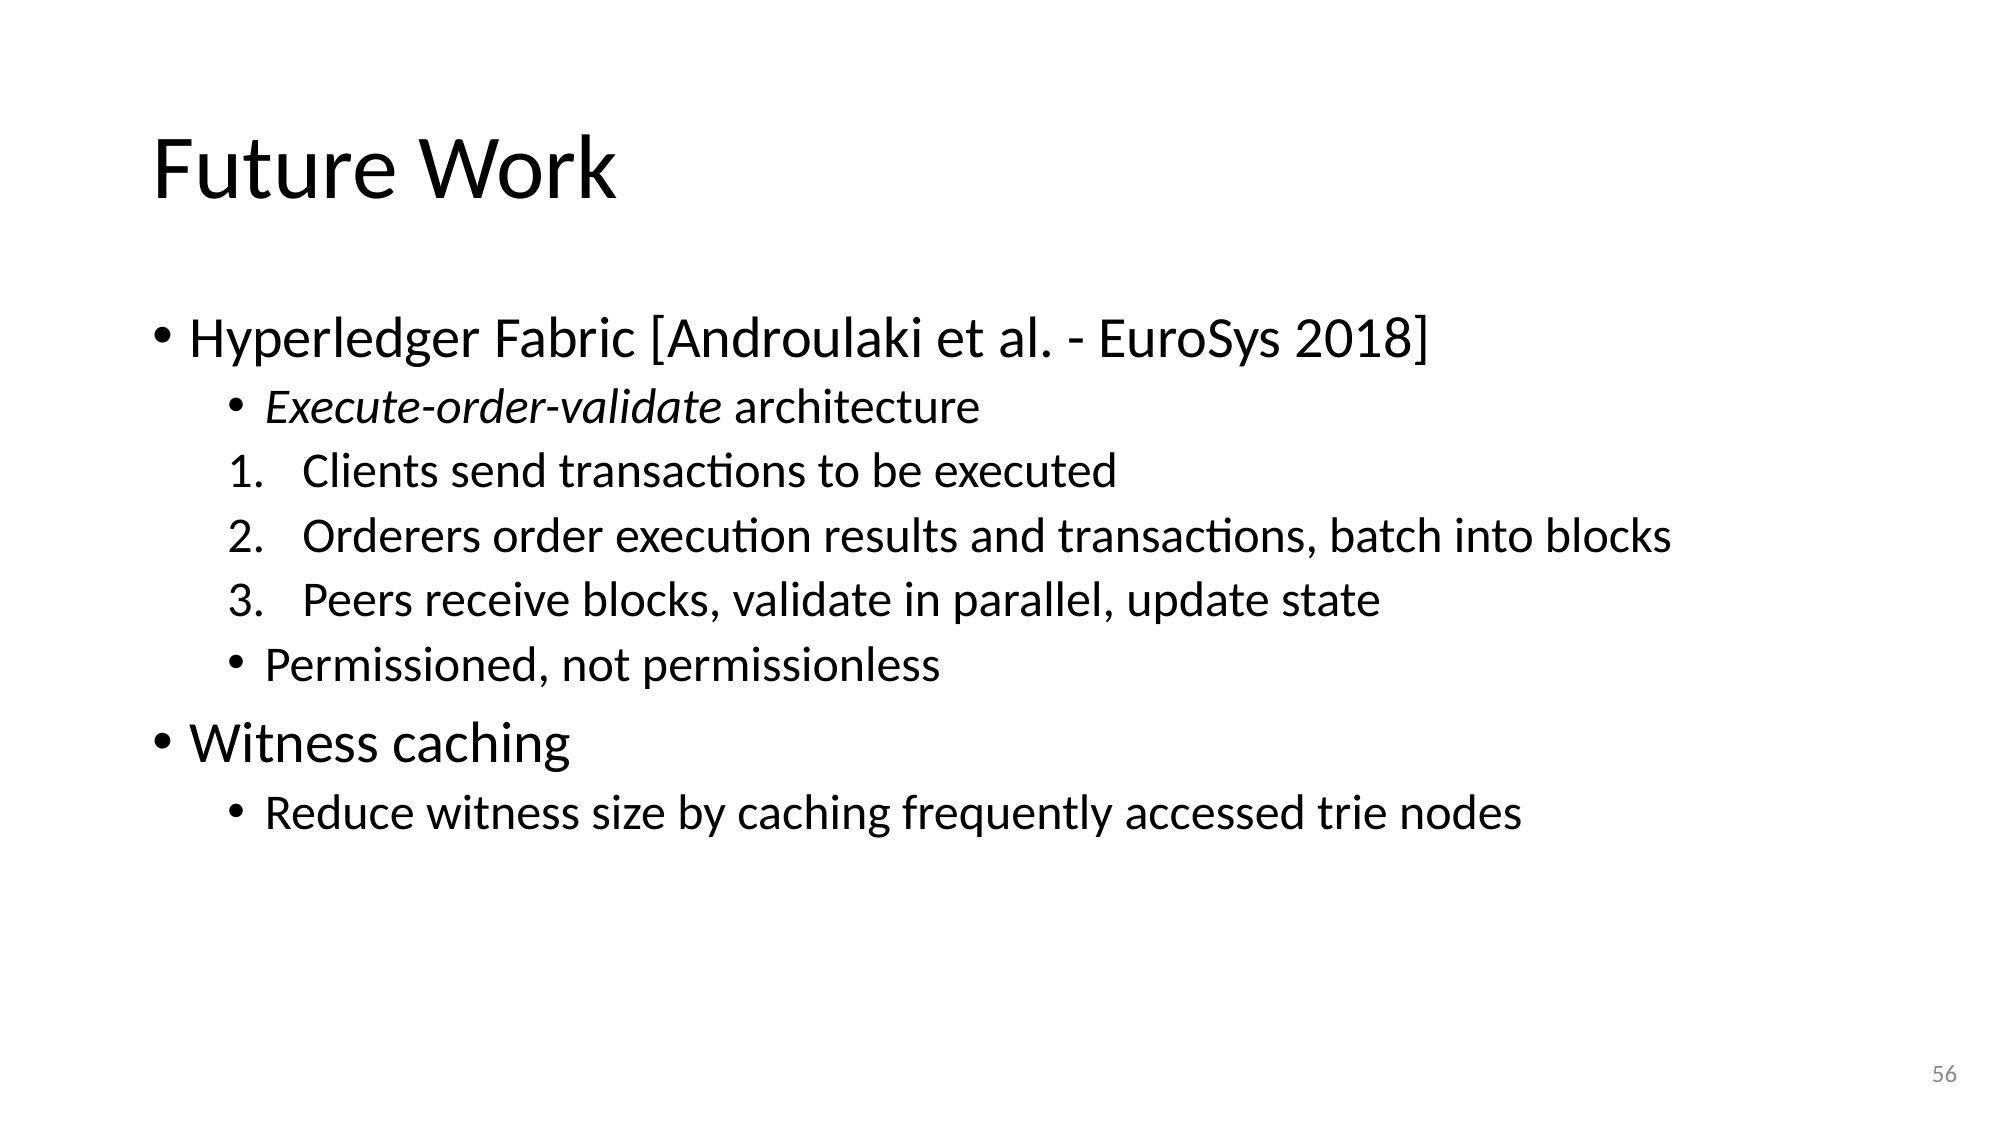

# Future Work
Hyperledger Fabric [Androulaki et al. - EuroSys 2018]
Execute-order-validate architecture
Clients send transactions to be executed
Orderers order execution results and transactions, batch into blocks
Peers receive blocks, validate in parallel, update state
Permissioned, not permissionless
Witness caching
Reduce witness size by caching frequently accessed trie nodes
56